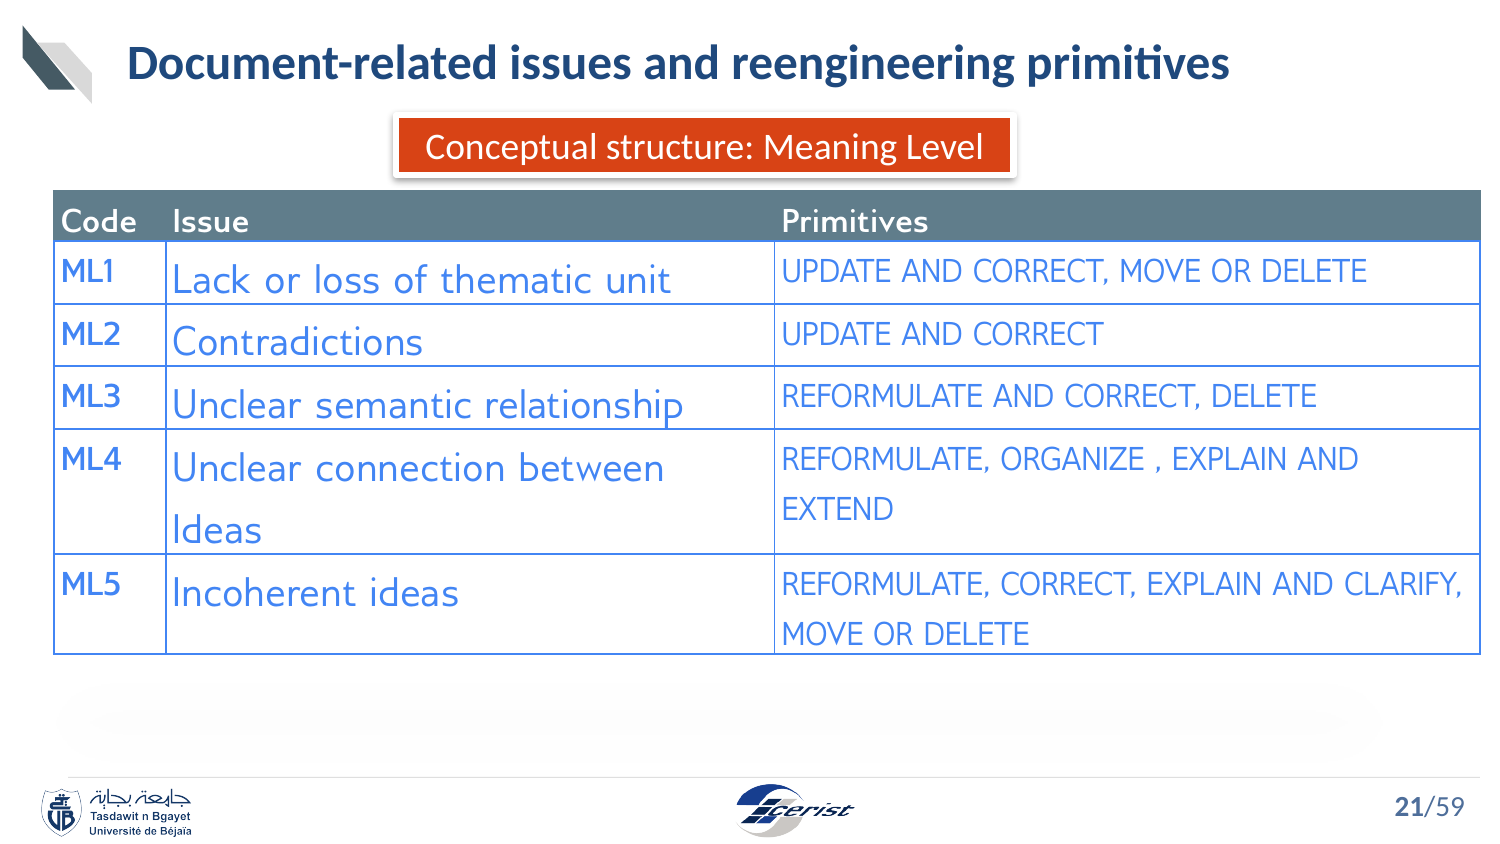

# Document-related issues and reengineering primitives
Conceptual structure: Meaning Level
| Code | Issue | Primitives |
| --- | --- | --- |
| ML1 | Lack or loss of thematic unit | Update and Correct, Move or Delete |
| ML2 | Contradictions | Update and Correct |
| ML3 | Unclear semantic relationship | Reformulate and Correct, Delete |
| ML4 | Unclear connection between Ideas | Reformulate, Organize , Explain and Extend |
| ML5 | Incoherent ideas | Reformulate, Correct, Explain and Clarify, Move or Delete |
21/59